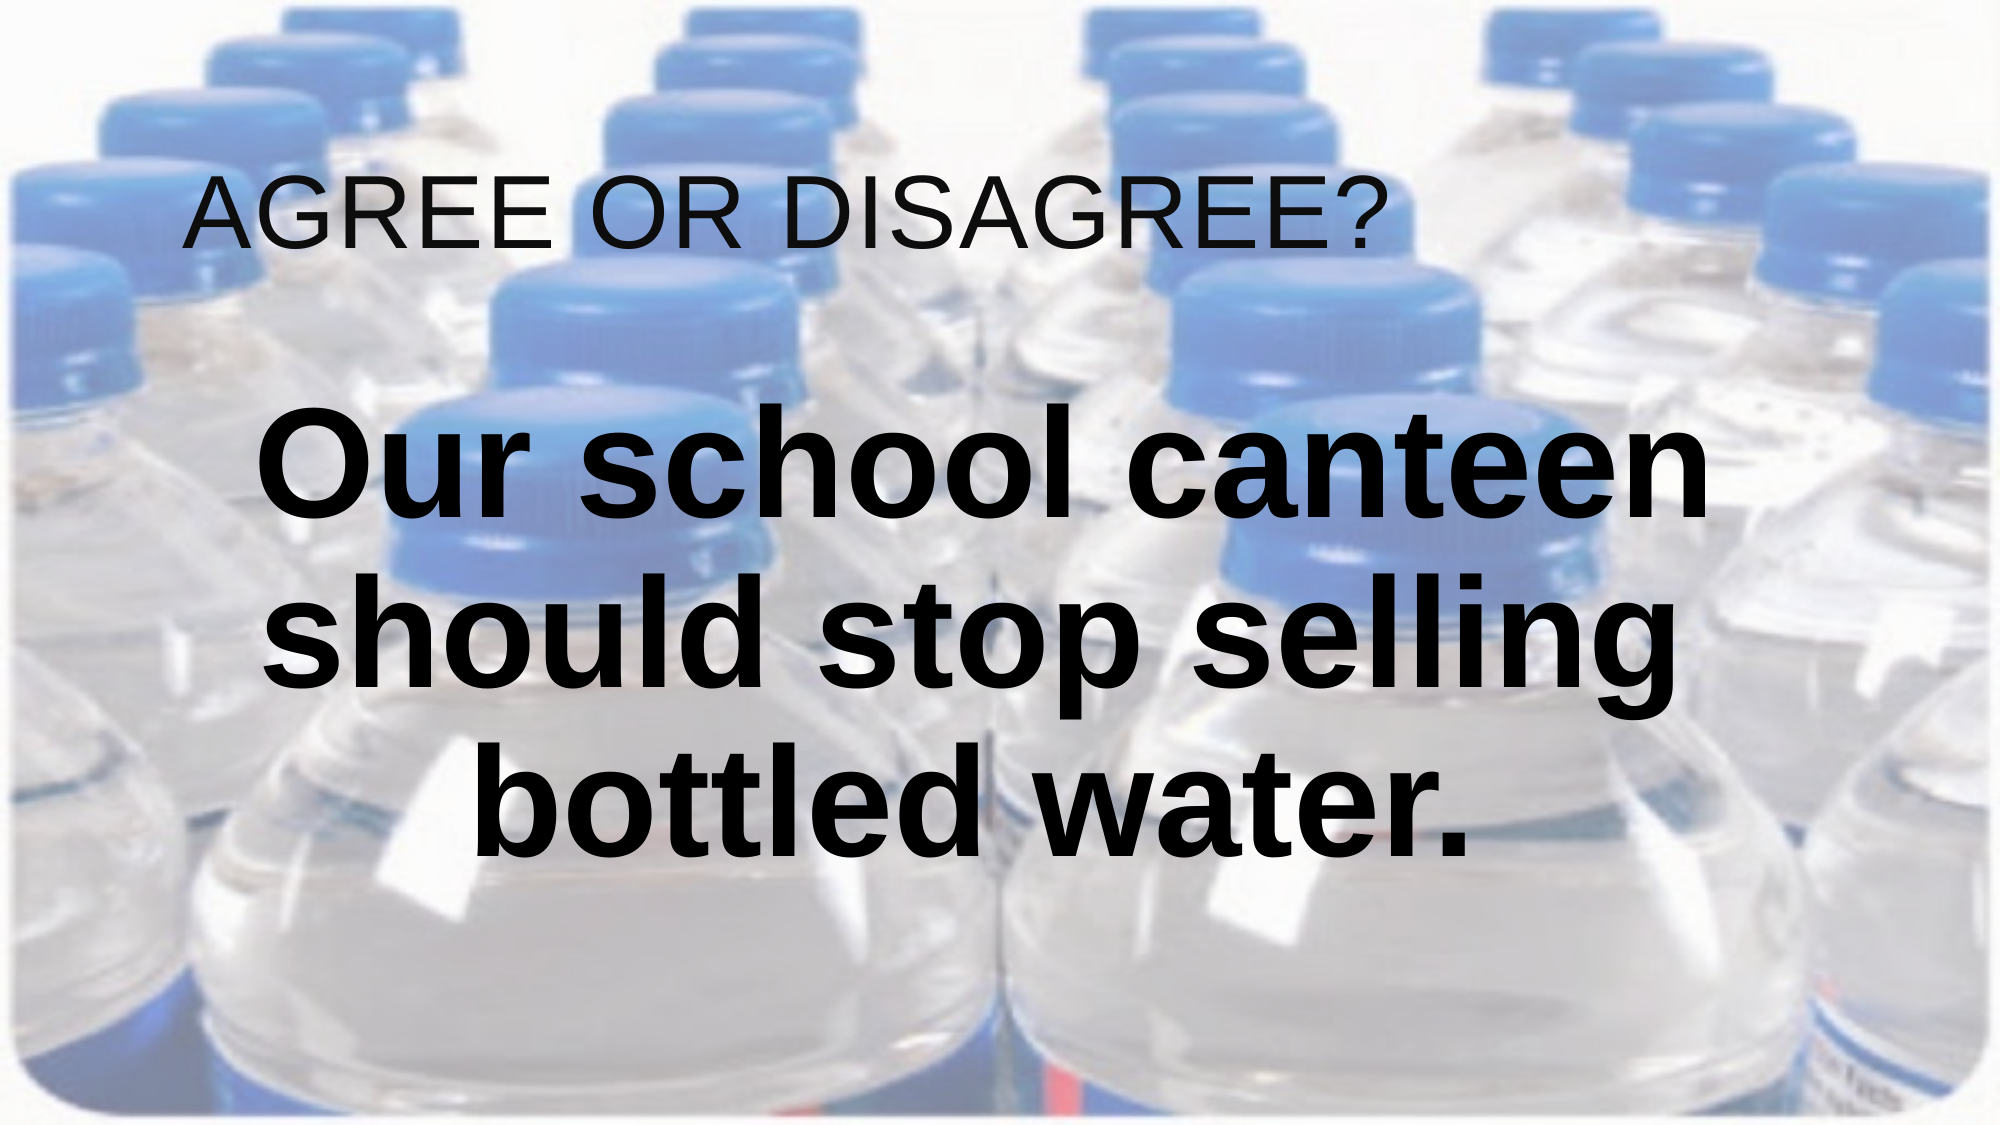

# Agree or DisaGREE?
Our school canteen should stop selling bottled water.